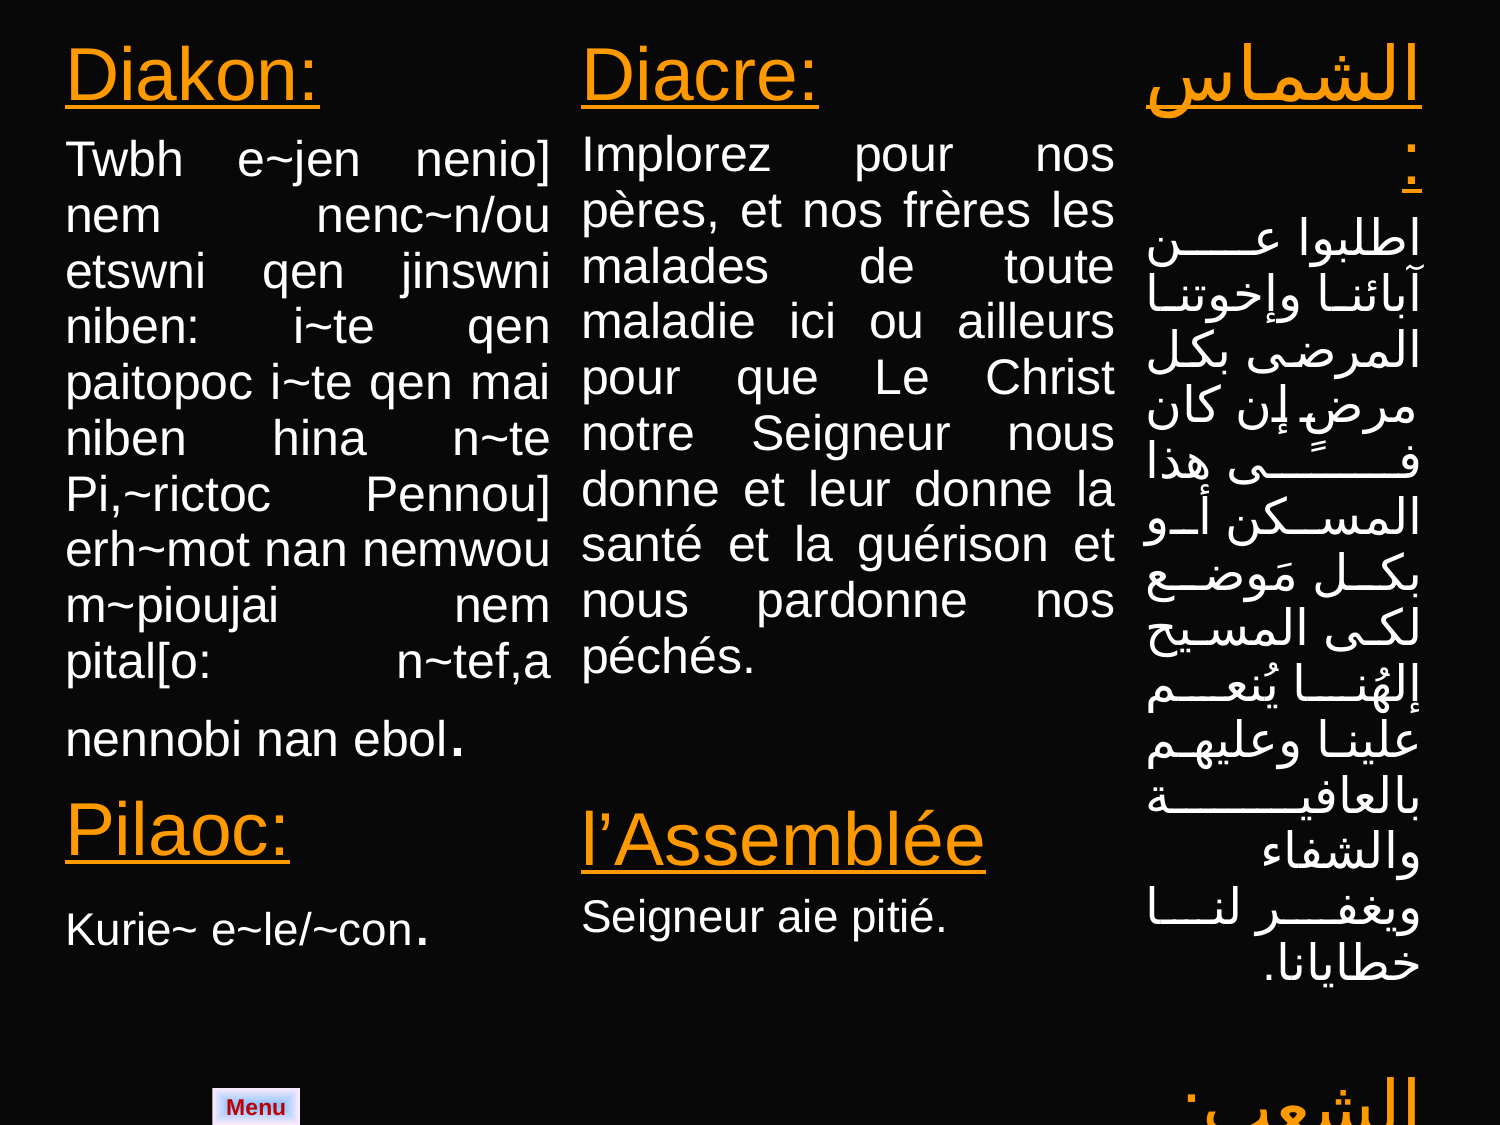

| Diakon: Twbh e~jen nenio] nem nenc~n/ou etswni qen jinswni niben: i~te qen paitopoc i~te qen mai niben hina n~te Pi,~rictoc Pennou] erh~mot nan nemwou m~pioujai nem pital[o: n~tef,a nennobi nan ebol. Pilaoc: Kurie~ e~le/~con. | Diacre: Implorez pour nos pères, et nos frères les malades de toute maladie ici ou ailleurs pour que Le Christ notre Seigneur nous donne et leur donne la santé et la guérison et nous pardonne nos péchés. l’Assemblée Seigneur aie pitié. | الشماس: اطلبوا عن آبائنا وإخوتنا المرضى بكل مرضٍ إن كان فى هذا المسكن أو بكل مَوضع لكى المسيح إلهُنا يُنعم علينا وعليهم بالعافية والشفاء ويغفر لنا خطايانا. الشعب: يا ربُ ارحم. |
| --- | --- | --- |
Menu